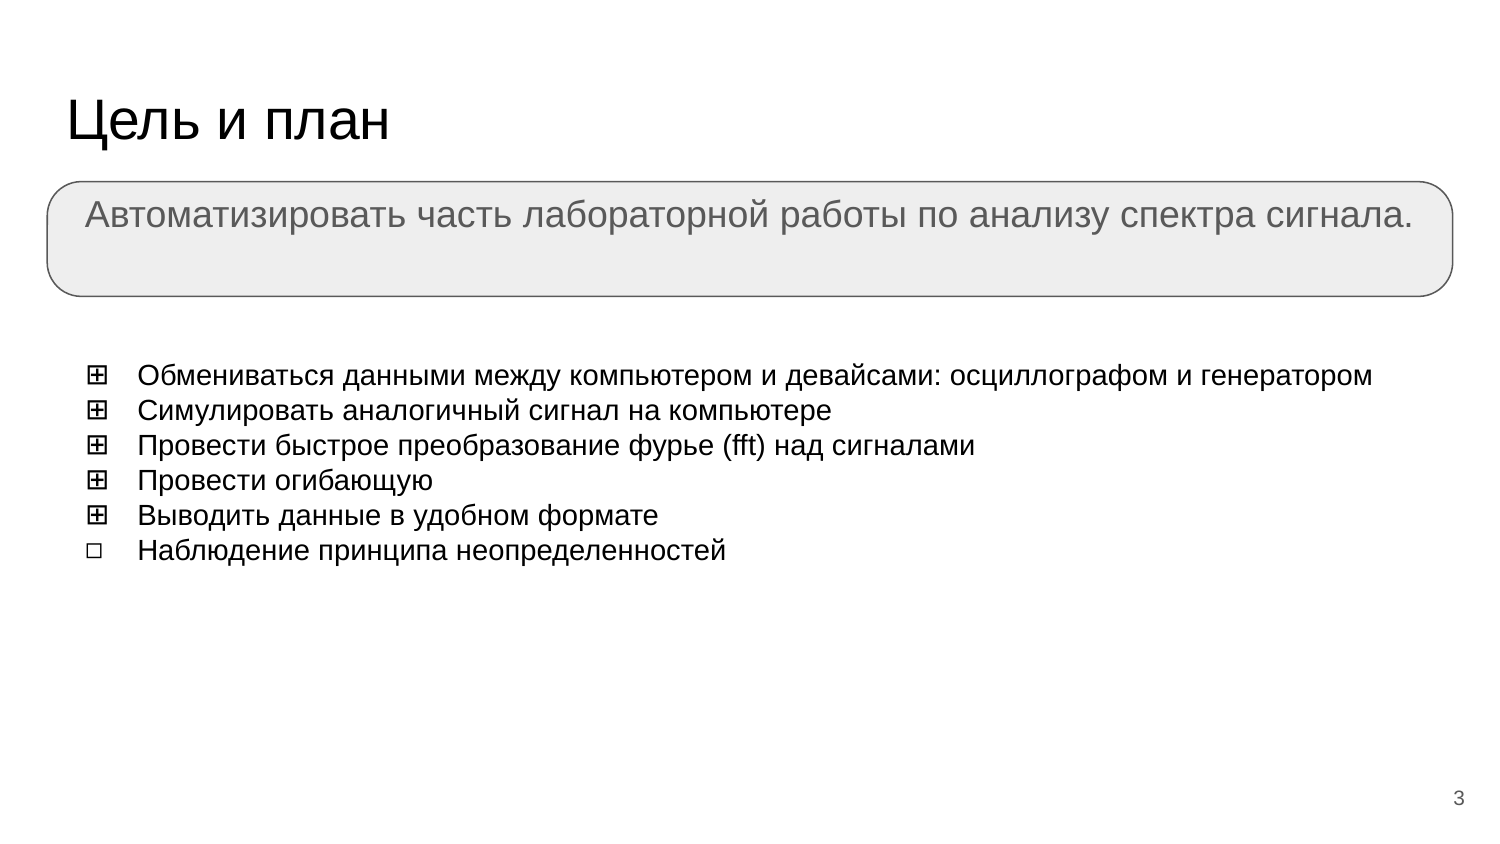

# Цель и план
Автоматизировать часть лабораторной работы по анализу спектра сигнала.

Обмениваться данными между компьютером и девайсами: осциллографом и генератором
Симулировать аналогичный сигнал на компьютере
Провести быстрое преобразование фурье (fft) над сигналами
Провести огибающую
Выводить данные в удобном формате
Наблюдение принципа неопределенностей
3